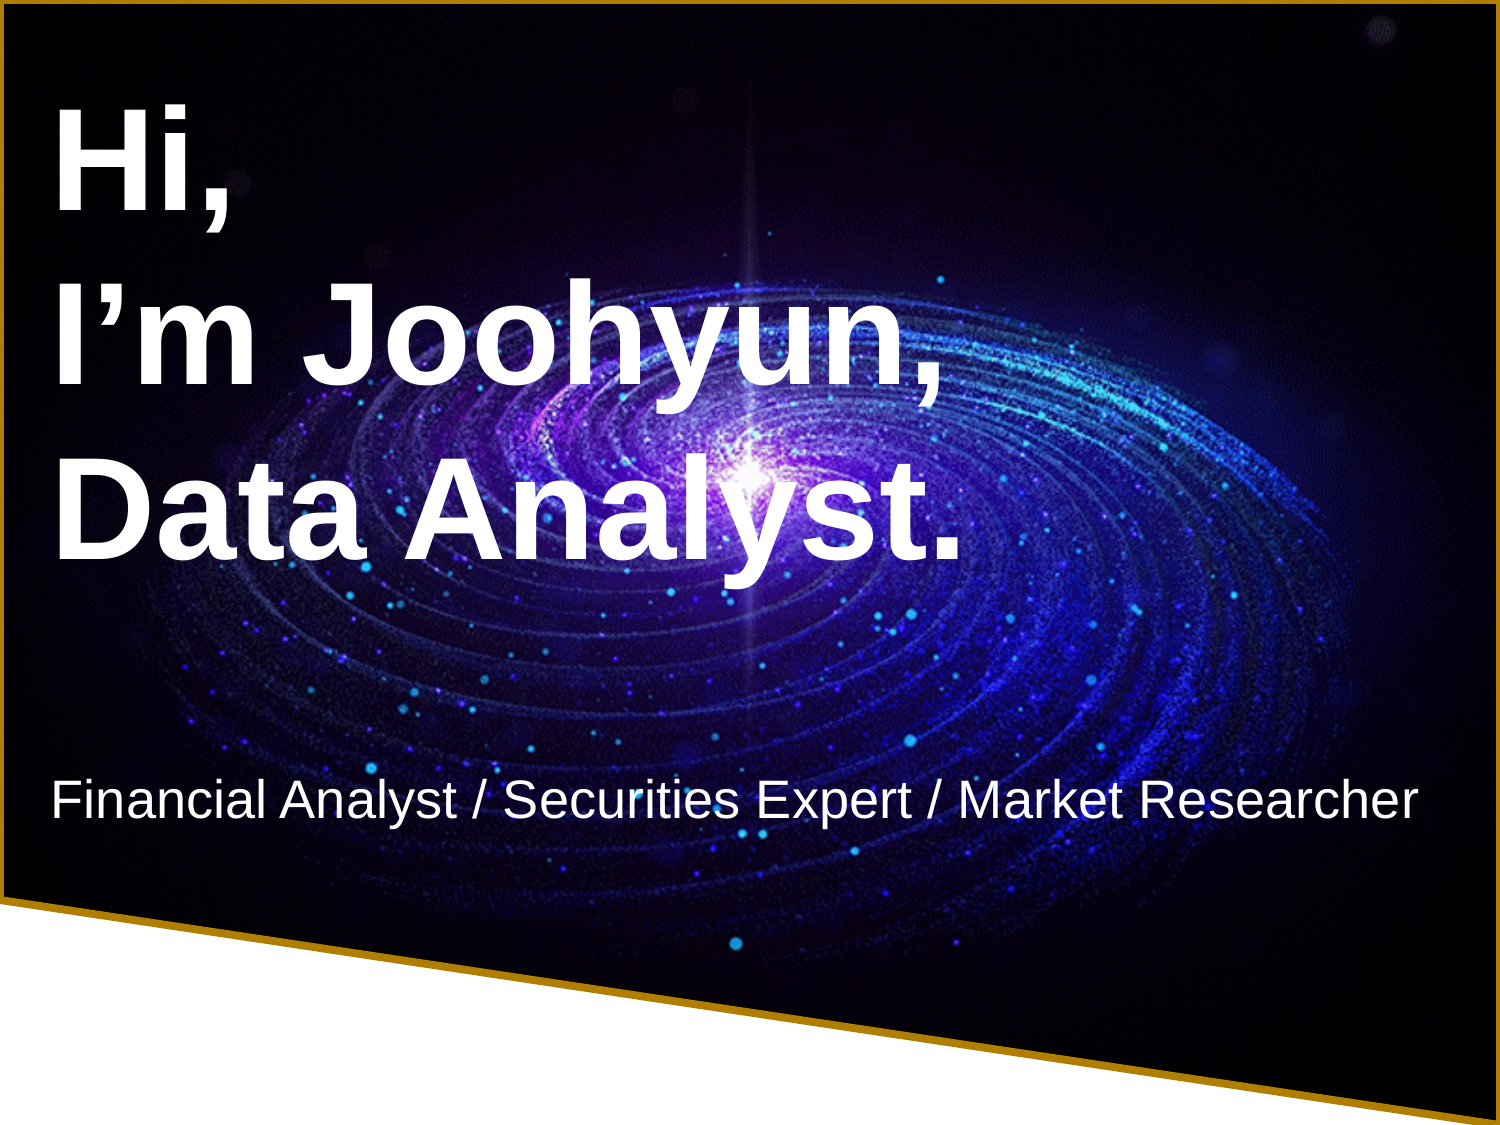

Hi,
I’m Joohyun,
Data Analyst.

Financial Analyst / Securities Expert / Market Researcher